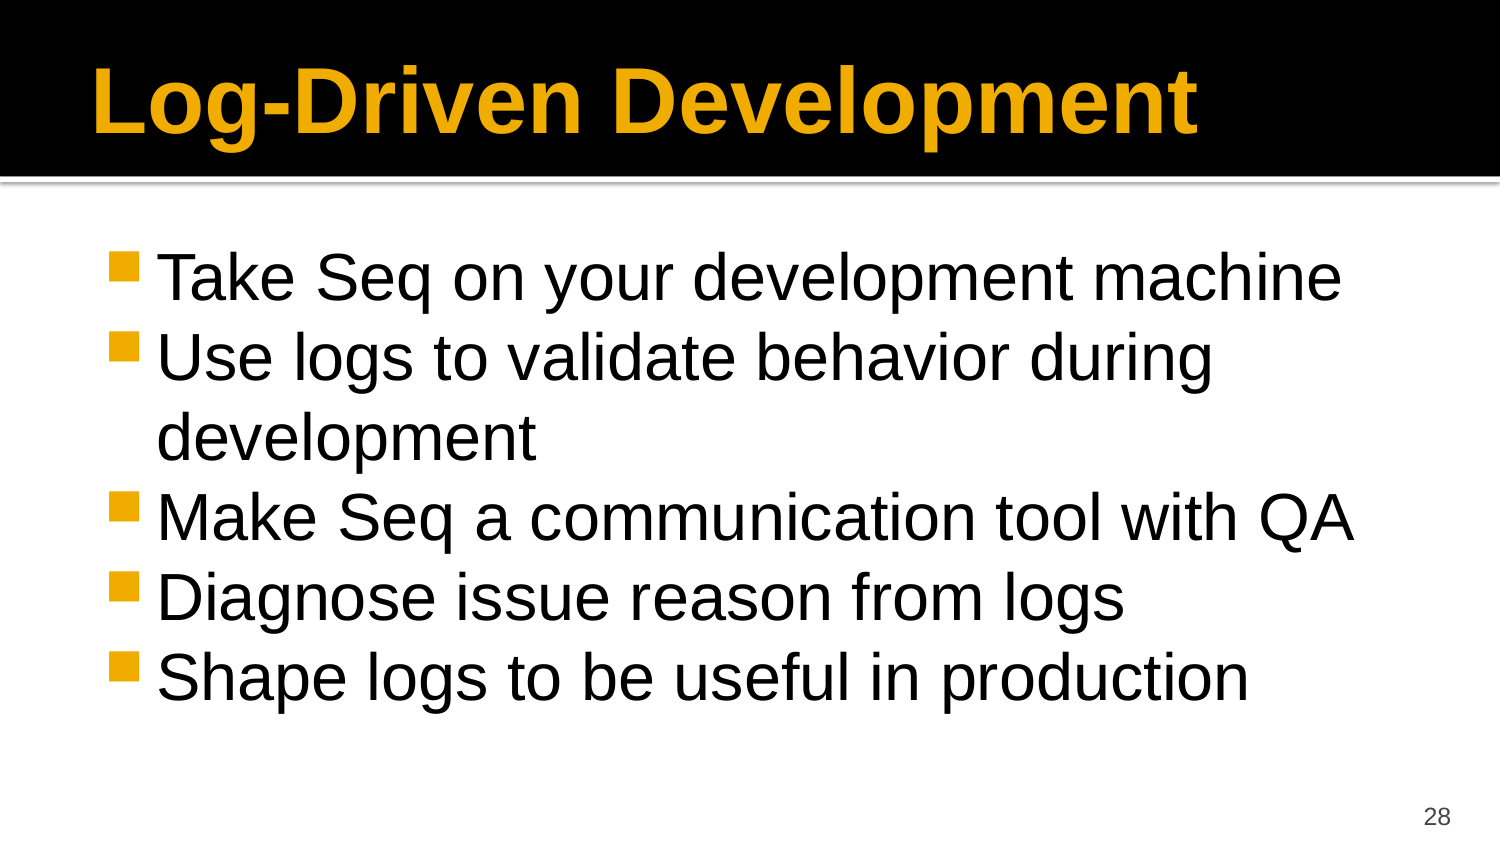

# Log-Driven Development
Take Seq on your development machine
Use logs to validate behavior during development
Make Seq a communication tool with QA
Diagnose issue reason from logs
Shape logs to be useful in production
28